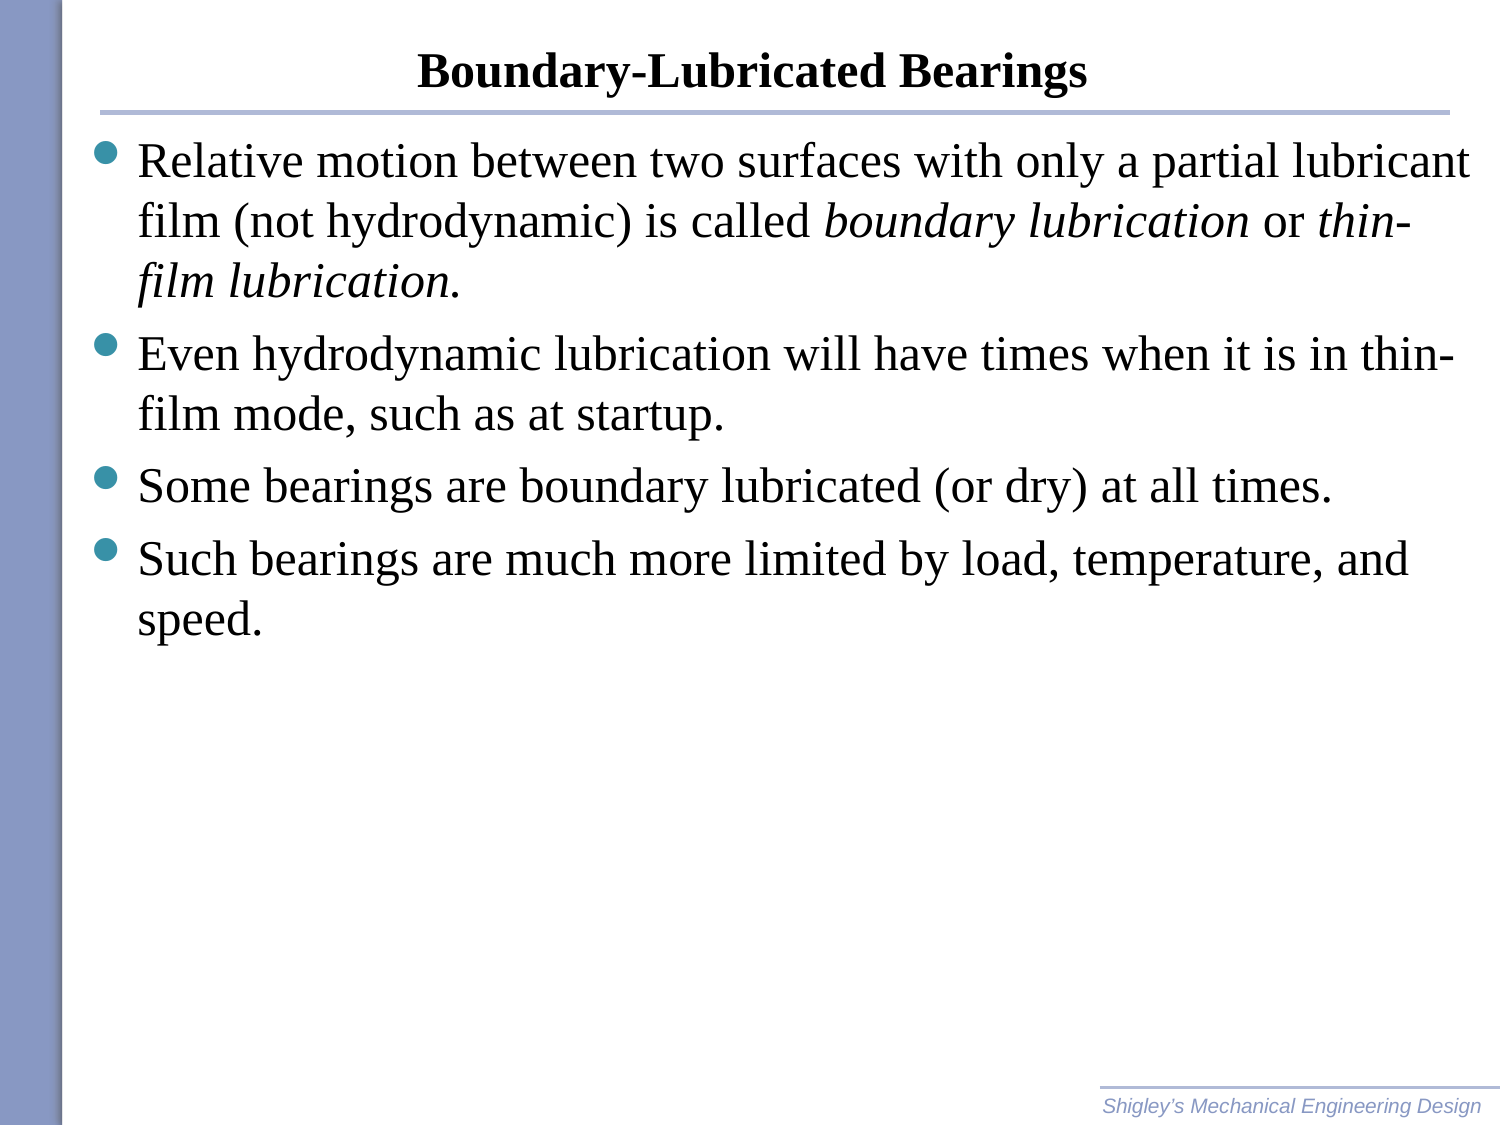

# Boundary-Lubricated Bearings
Relative motion between two surfaces with only a partial lubricant film (not hydrodynamic) is called boundary lubrication or thin-film lubrication.
Even hydrodynamic lubrication will have times when it is in thin-film mode, such as at startup.
Some bearings are boundary lubricated (or dry) at all times.
Such bearings are much more limited by load, temperature, and speed.
Shigley’s Mechanical Engineering Design